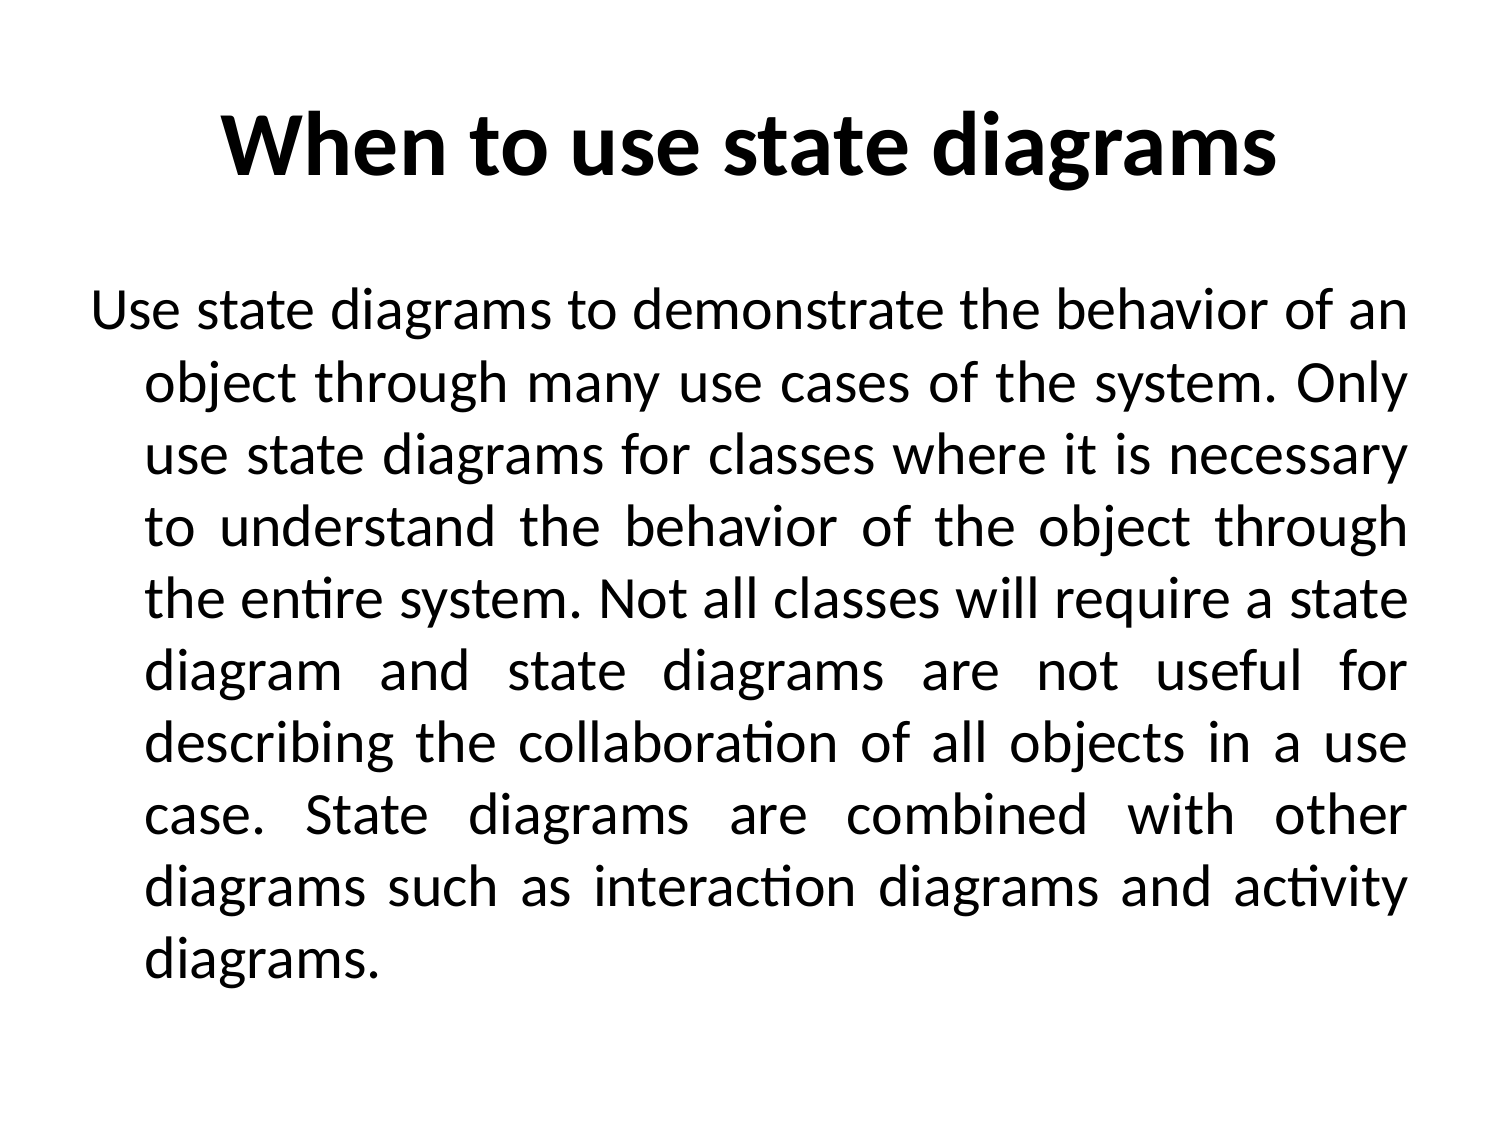

# When to use state diagrams
Use state diagrams to demonstrate the behavior of an object through many use cases of the system. Only use state diagrams for classes where it is necessary to understand the behavior of the object through the entire system. Not all classes will require a state diagram and state diagrams are not useful for describing the collaboration of all objects in a use case. State diagrams are combined with other diagrams such as interaction diagrams and activity diagrams.